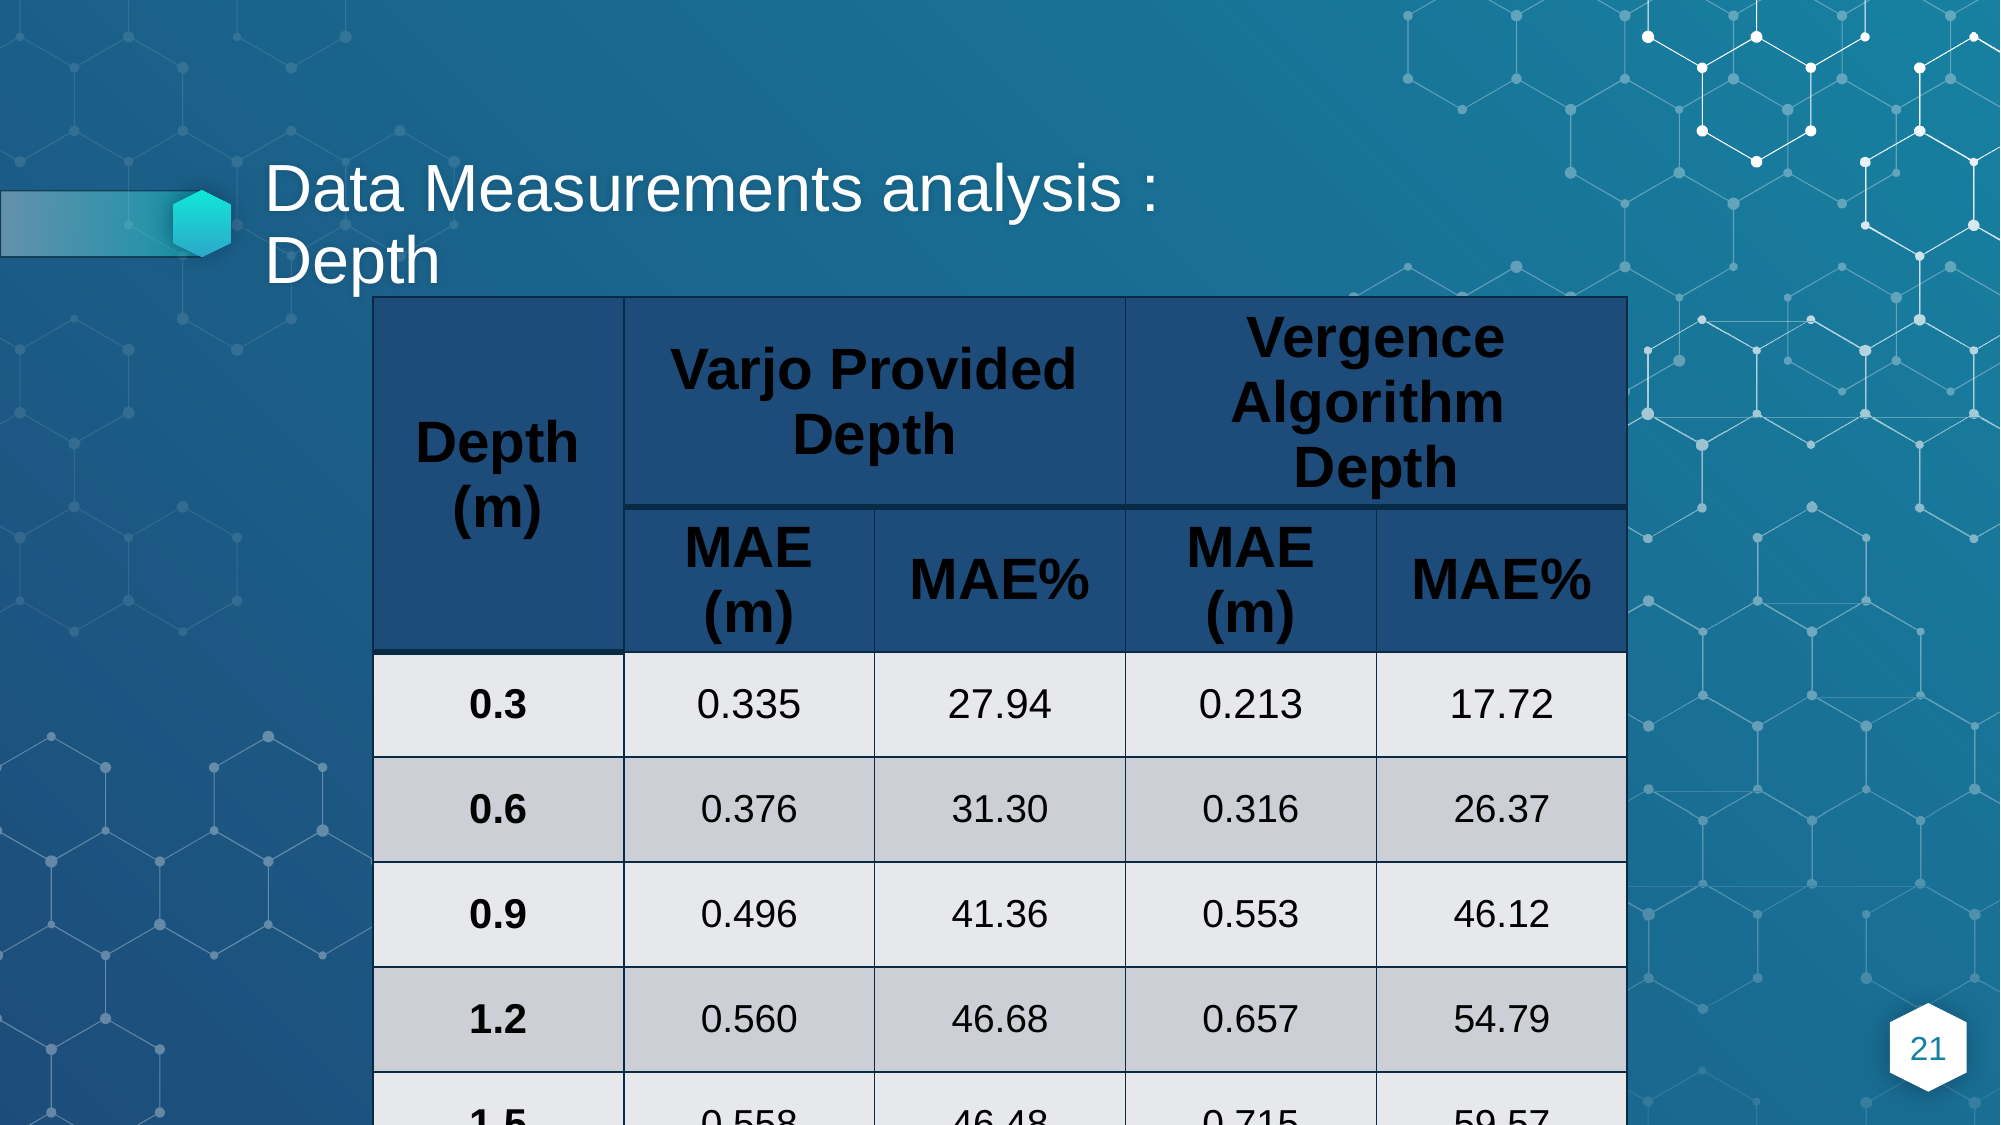

# Data Measurements analysis : Depth
| Depth (m) | Varjo Provided Depth |  | Vergence Algorithm Depth |  |
| --- | --- | --- | --- | --- |
|  | MAE (m) | MAE% | MAE (m) | MAE% |
| 0.3 | 0.335 | 27.94 | 0.213 | 17.72 |
| 0.6 | 0.376 | 31.30 | 0.316 | 26.37 |
| 0.9 | 0.496 | 41.36 | 0.553 | 46.12 |
| 1.2 | 0.560 | 46.68 | 0.657 | 54.79 |
| 1.5 | 0.558 | 46.48 | 0.715 | 59.57 |
21